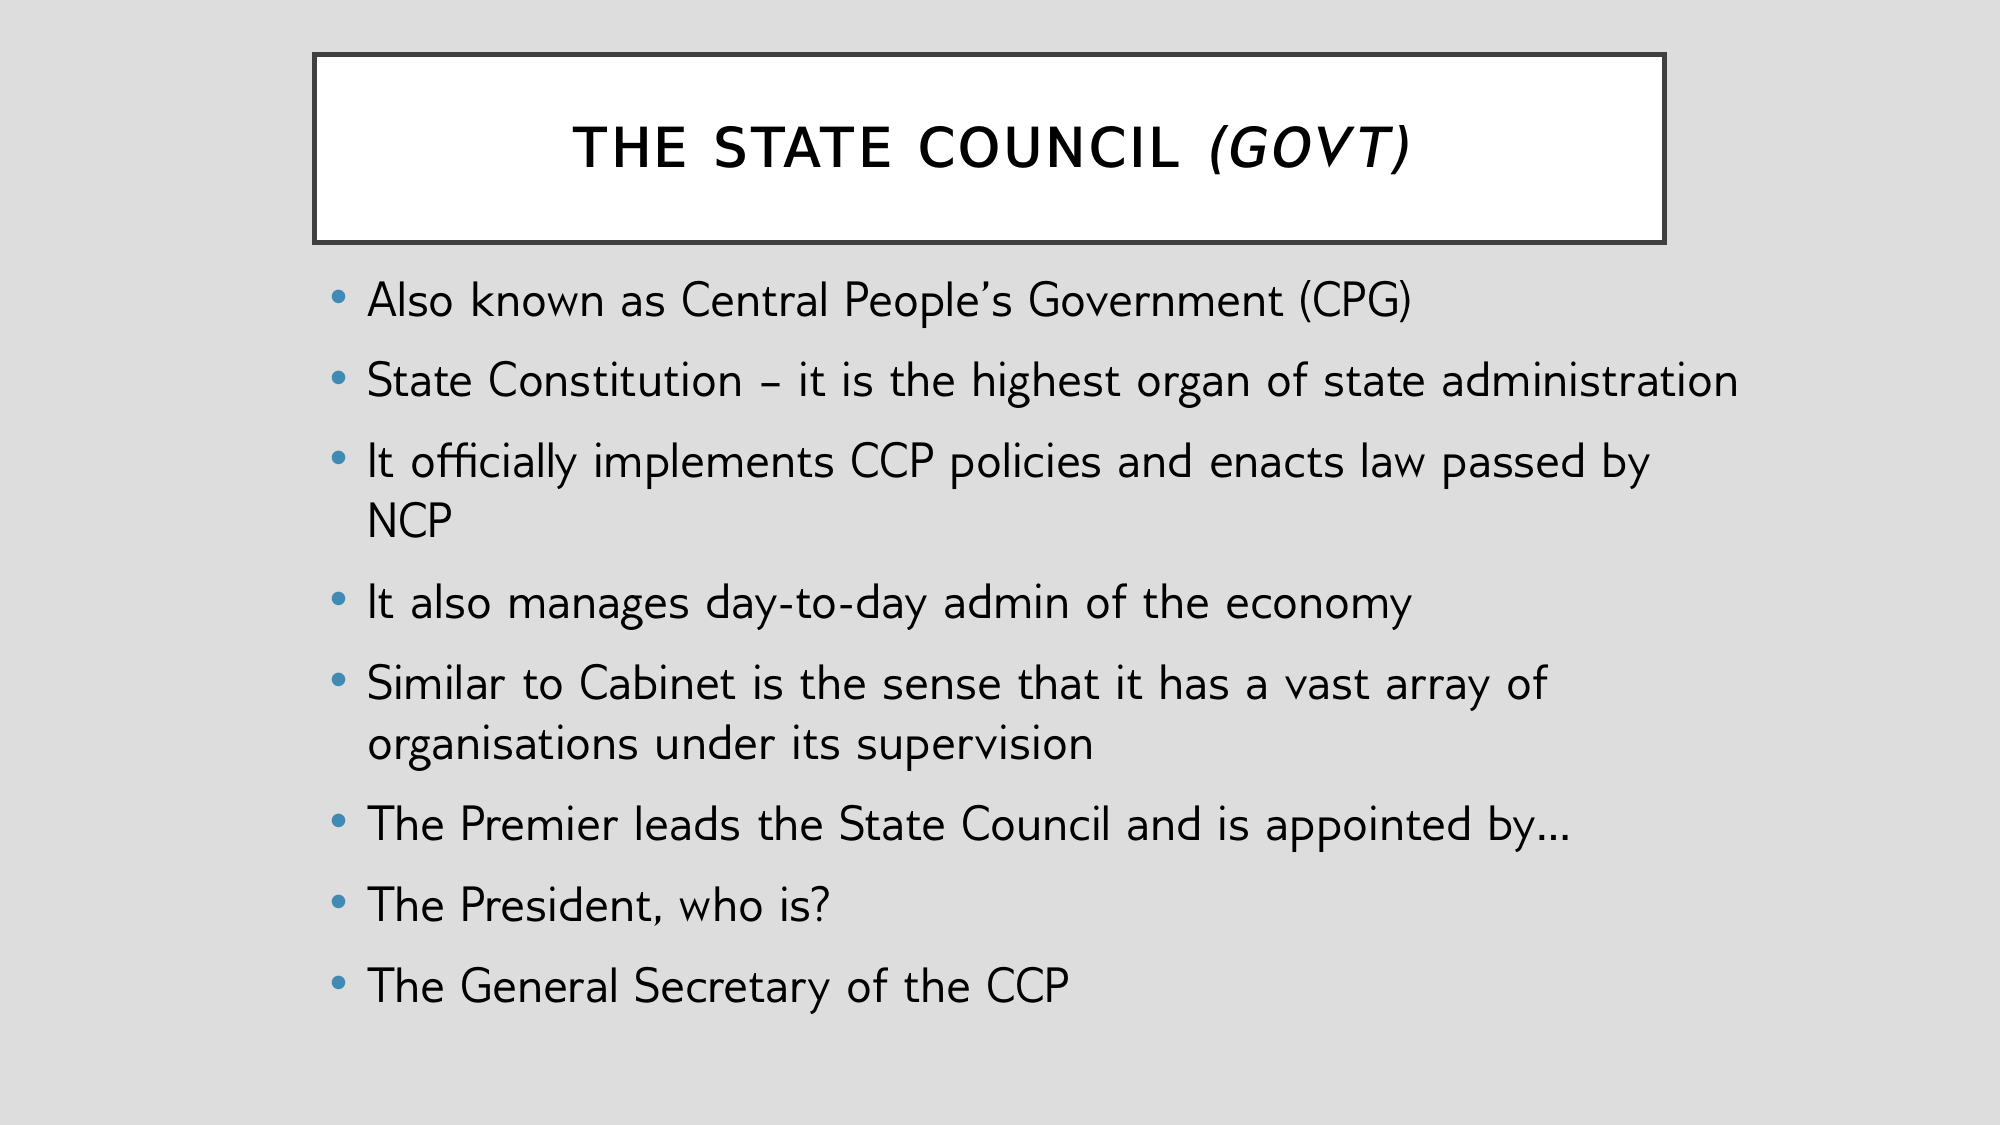

# The State Council (Govt)
Also known as Central People’s Government (CPG)
State Constitution – it is the highest organ of state administration
It officially implements CCP policies and enacts law passed by NCP
It also manages day-to-day admin of the economy
Similar to Cabinet is the sense that it has a vast array of organisations under its supervision
The Premier leads the State Council and is appointed by…
The President, who is?
The General Secretary of the CCP